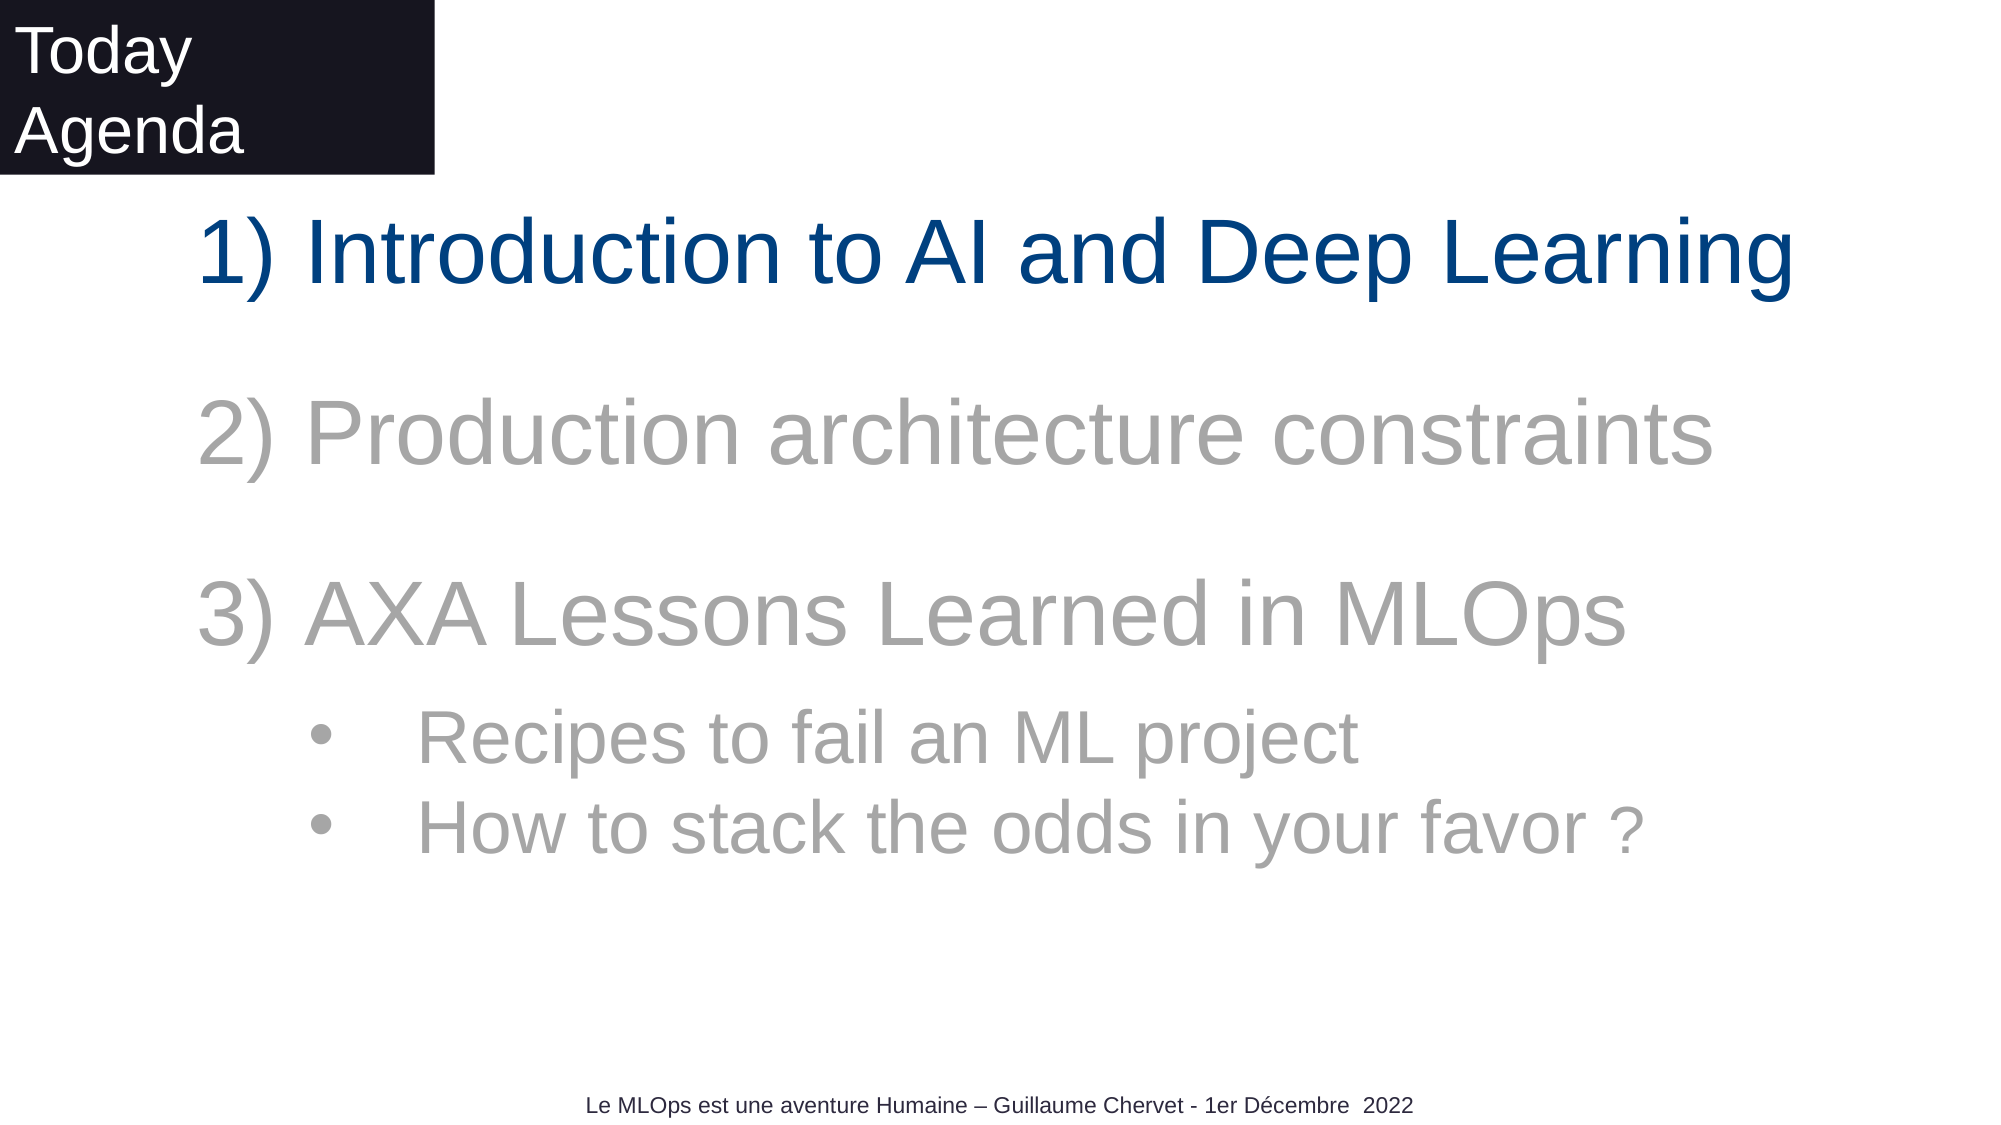

Today Agenda
Introduction to AI and Deep Learning
Production architecture constraints
AXA Lessons Learned in MLOps
Recipes to fail an ML project
How to stack the odds in your favor ?
Le MLOps est une aventure Humaine – Guillaume Chervet - 1er Décembre  2022